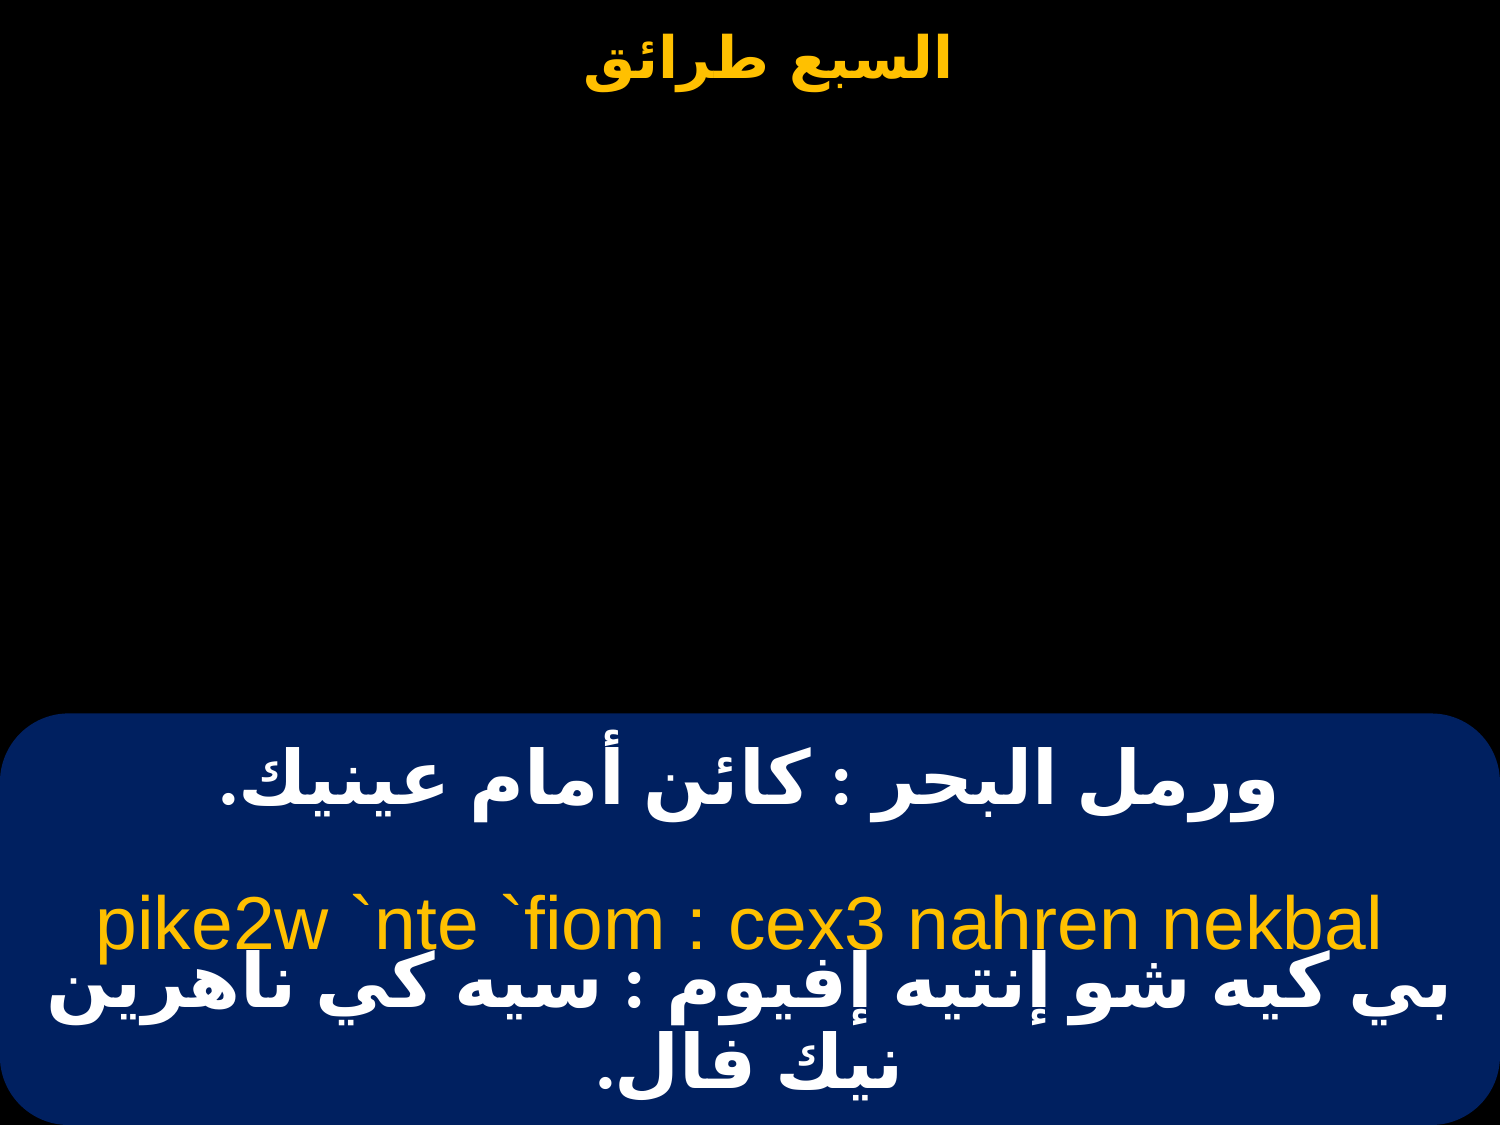

# ورمل البحر : كائن أمام عينيك.
pike2w `nte `fiom : cex3 nahren nekbal
بي كيه شو إنتيه إفيوم : سيه كي ناهرين نيك فال.